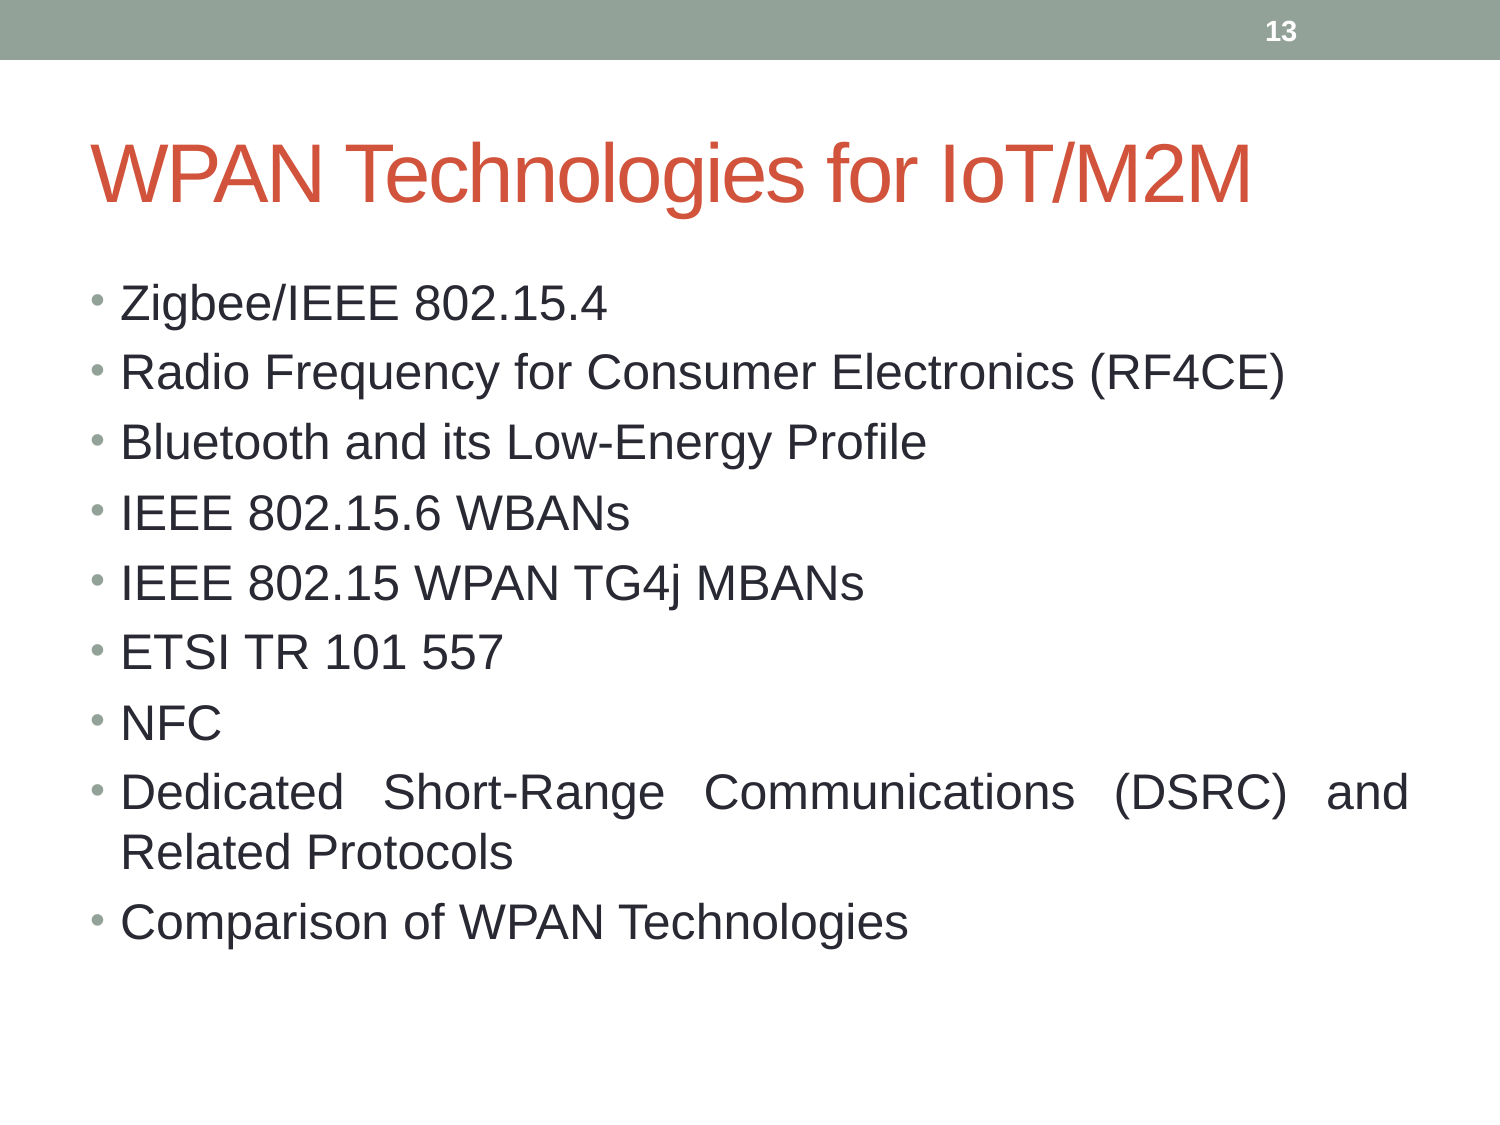

13
# WPAN Technologies for IoT/M2M
Zigbee/IEEE 802.15.4
Radio Frequency for Consumer Electronics (RF4CE)
Bluetooth and its Low-Energy Profile
IEEE 802.15.6 WBANs
IEEE 802.15 WPAN TG4j MBANs
ETSI TR 101 557
NFC
Dedicated Short-Range Communications (DSRC) and Related Protocols
Comparison of WPAN Technologies